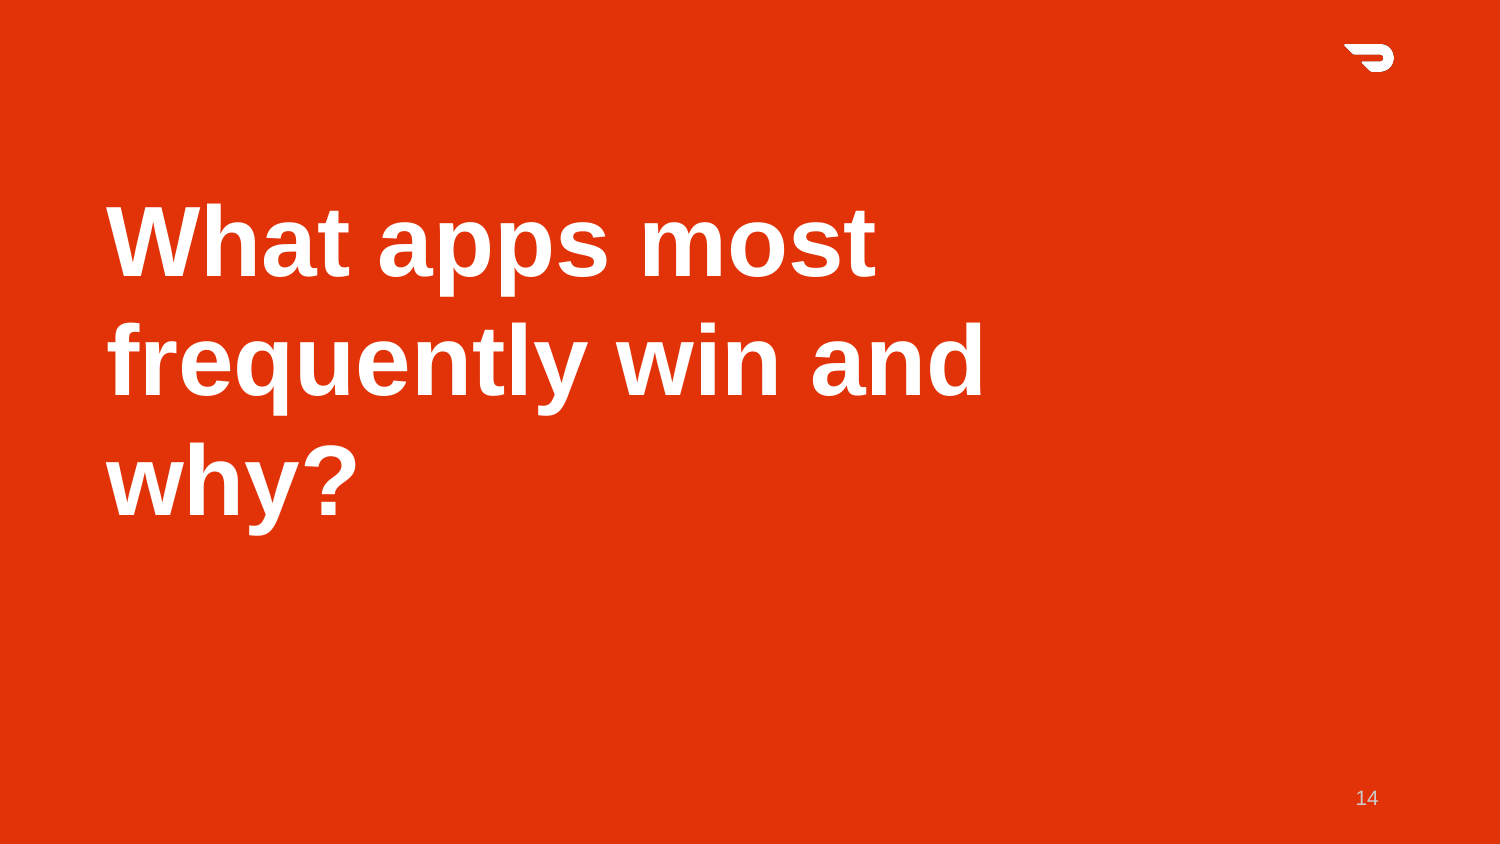

What apps most frequently win and why?
14